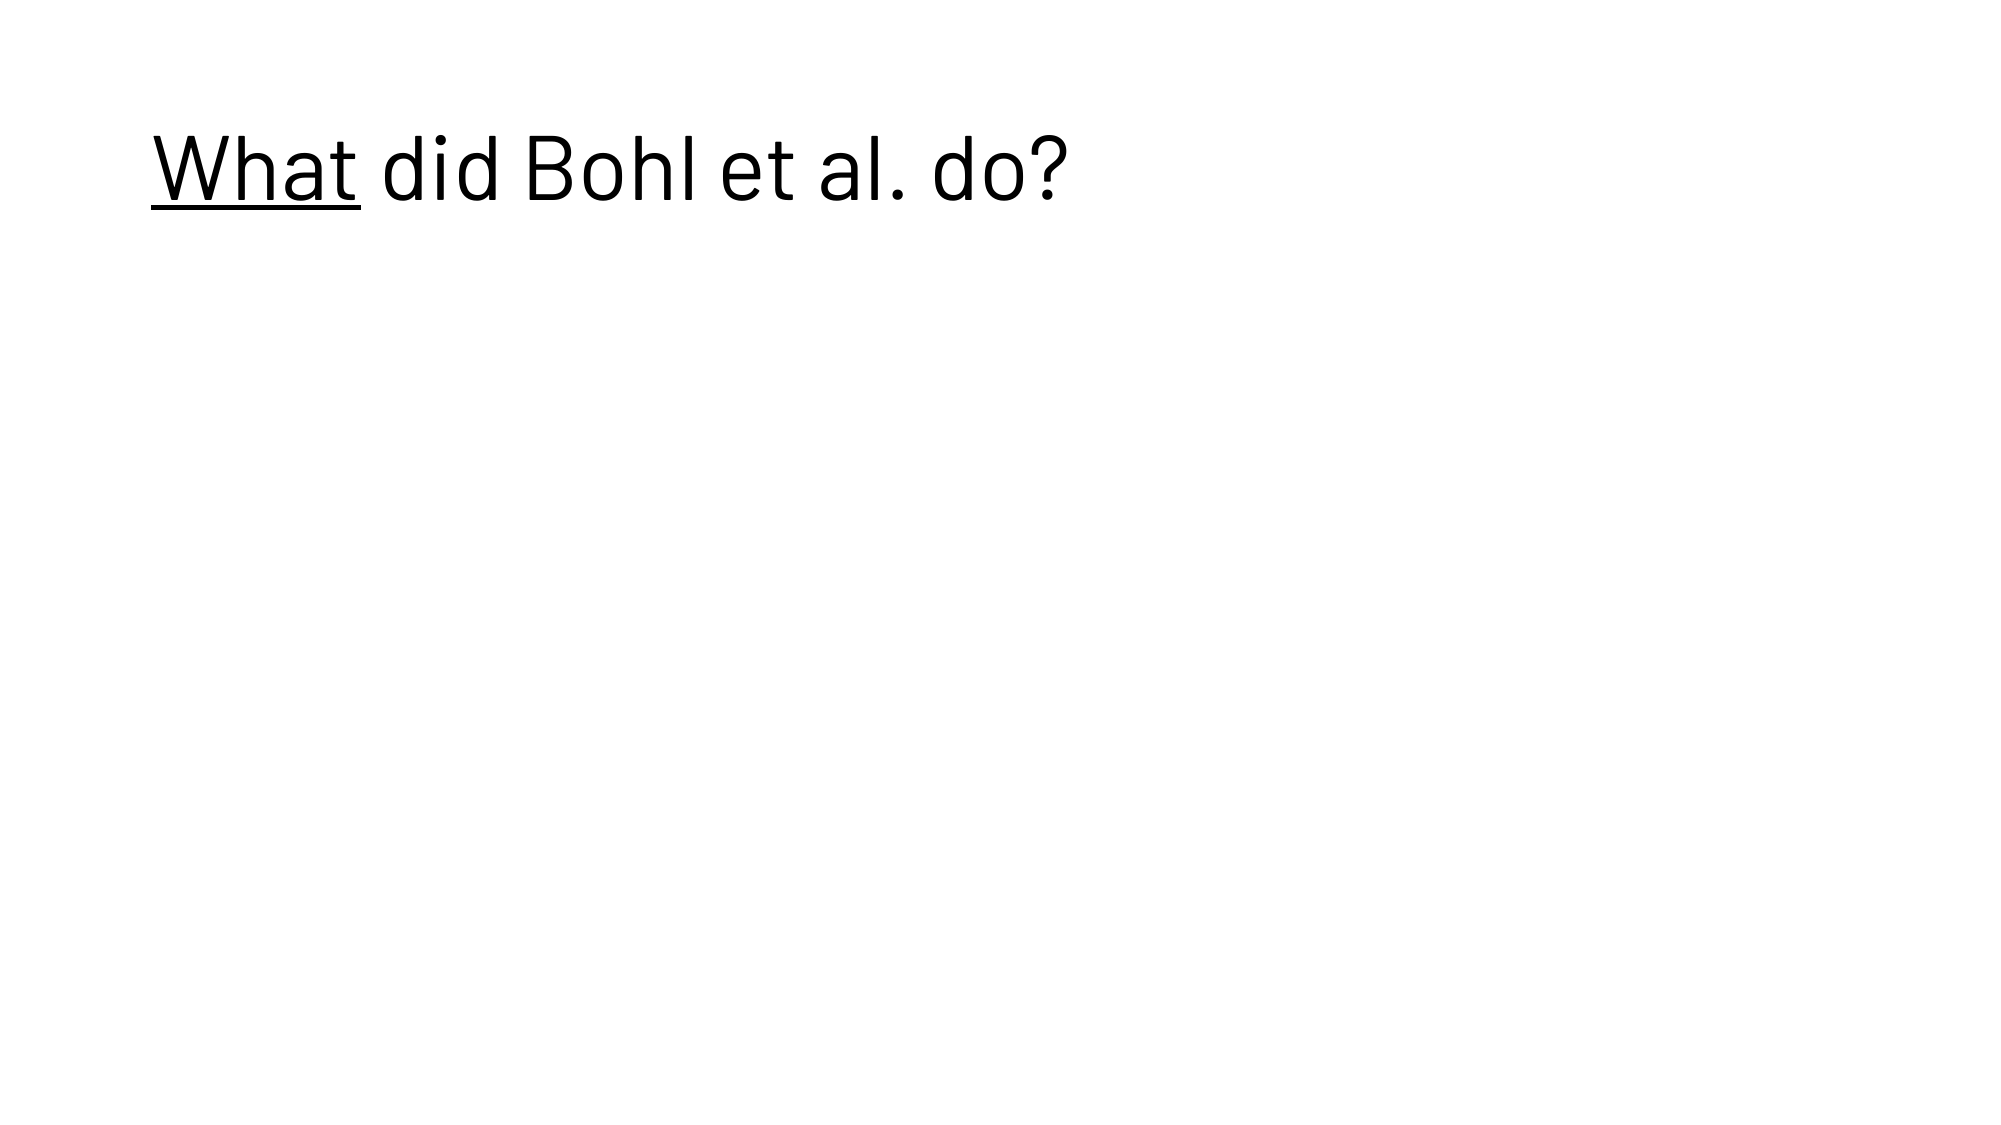

# What did Bohl et al. do?